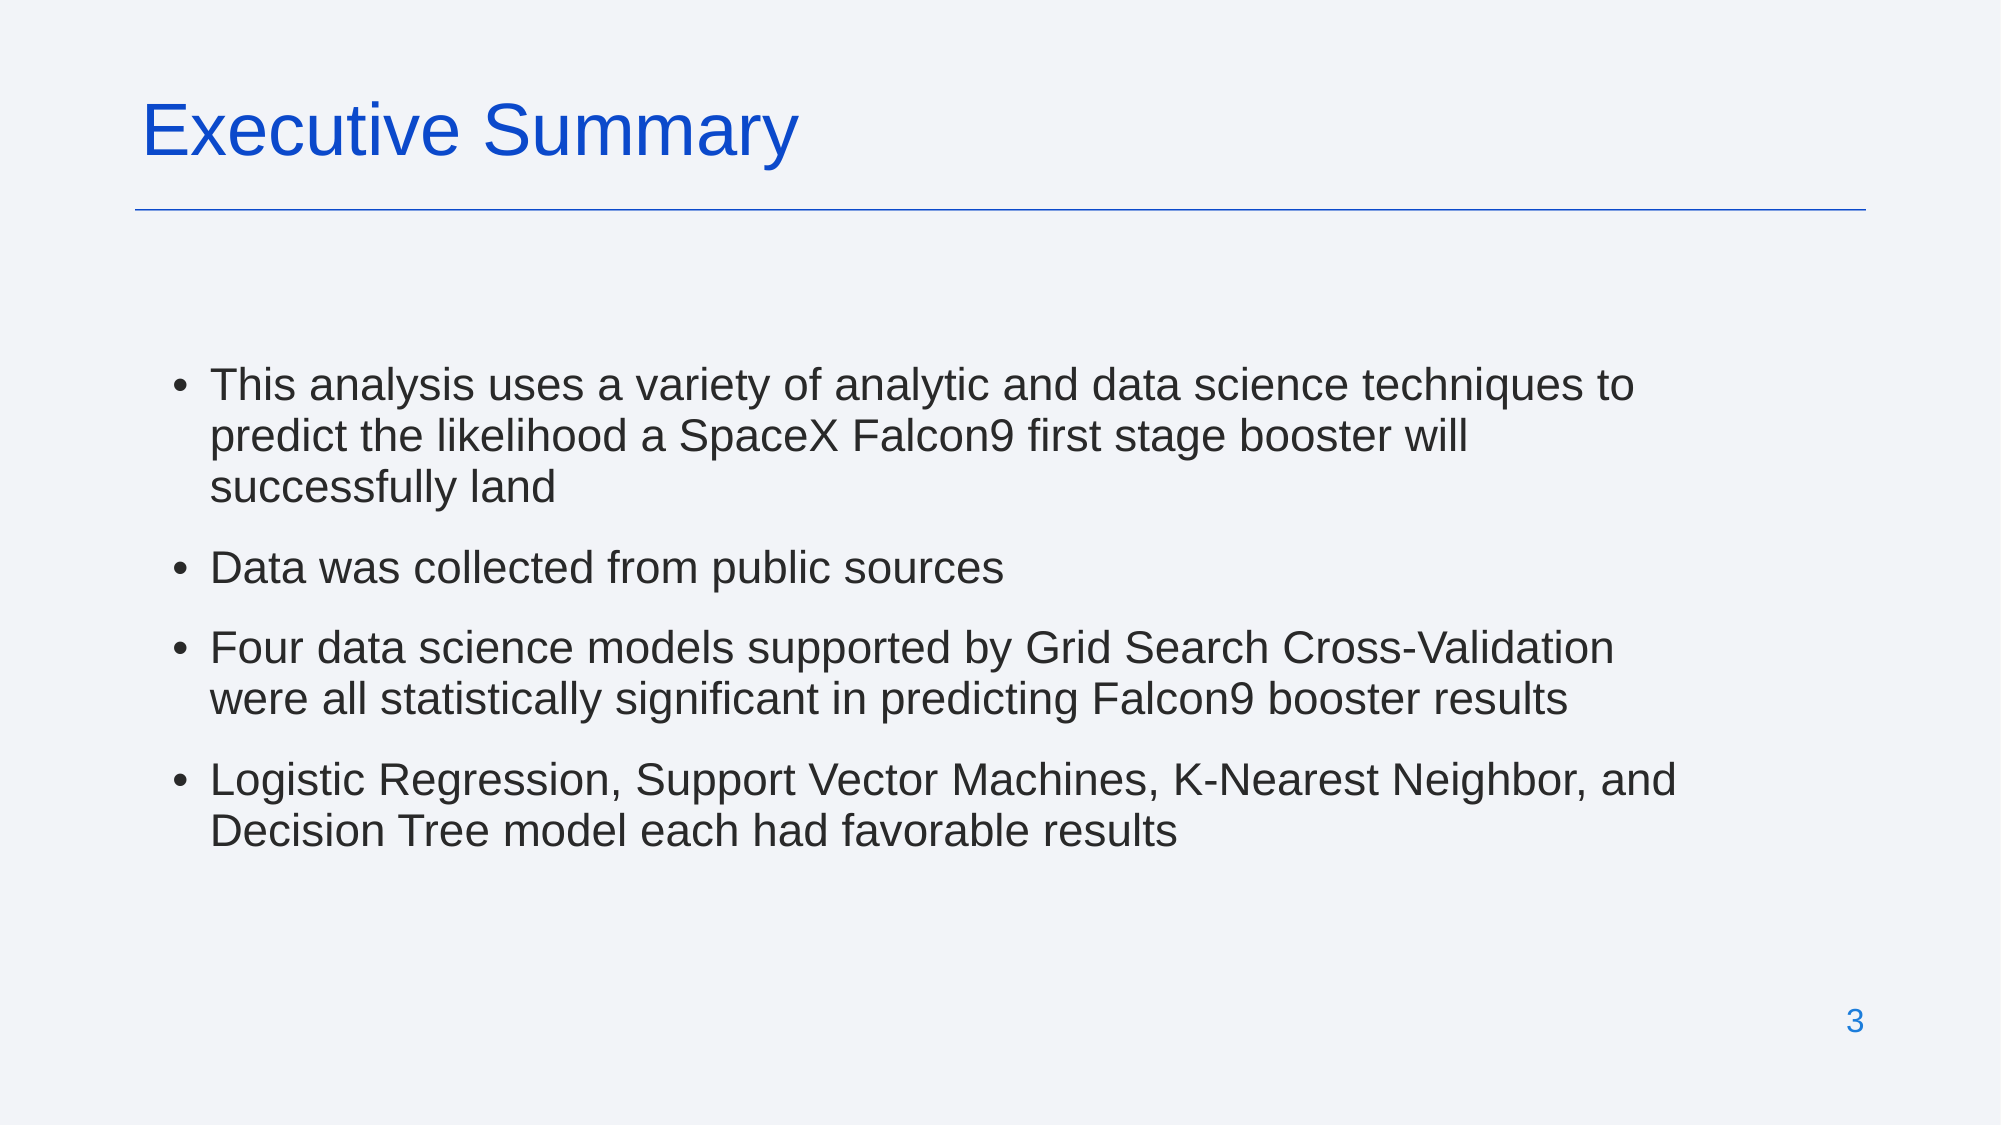

Executive Summary
This analysis uses a variety of analytic and data science techniques to predict the likelihood a SpaceX Falcon9 first stage booster will successfully land
Data was collected from public sources
Four data science models supported by Grid Search Cross-Validation were all statistically significant in predicting Falcon9 booster results
Logistic Regression, Support Vector Machines, K-Nearest Neighbor, and Decision Tree model each had favorable results
3